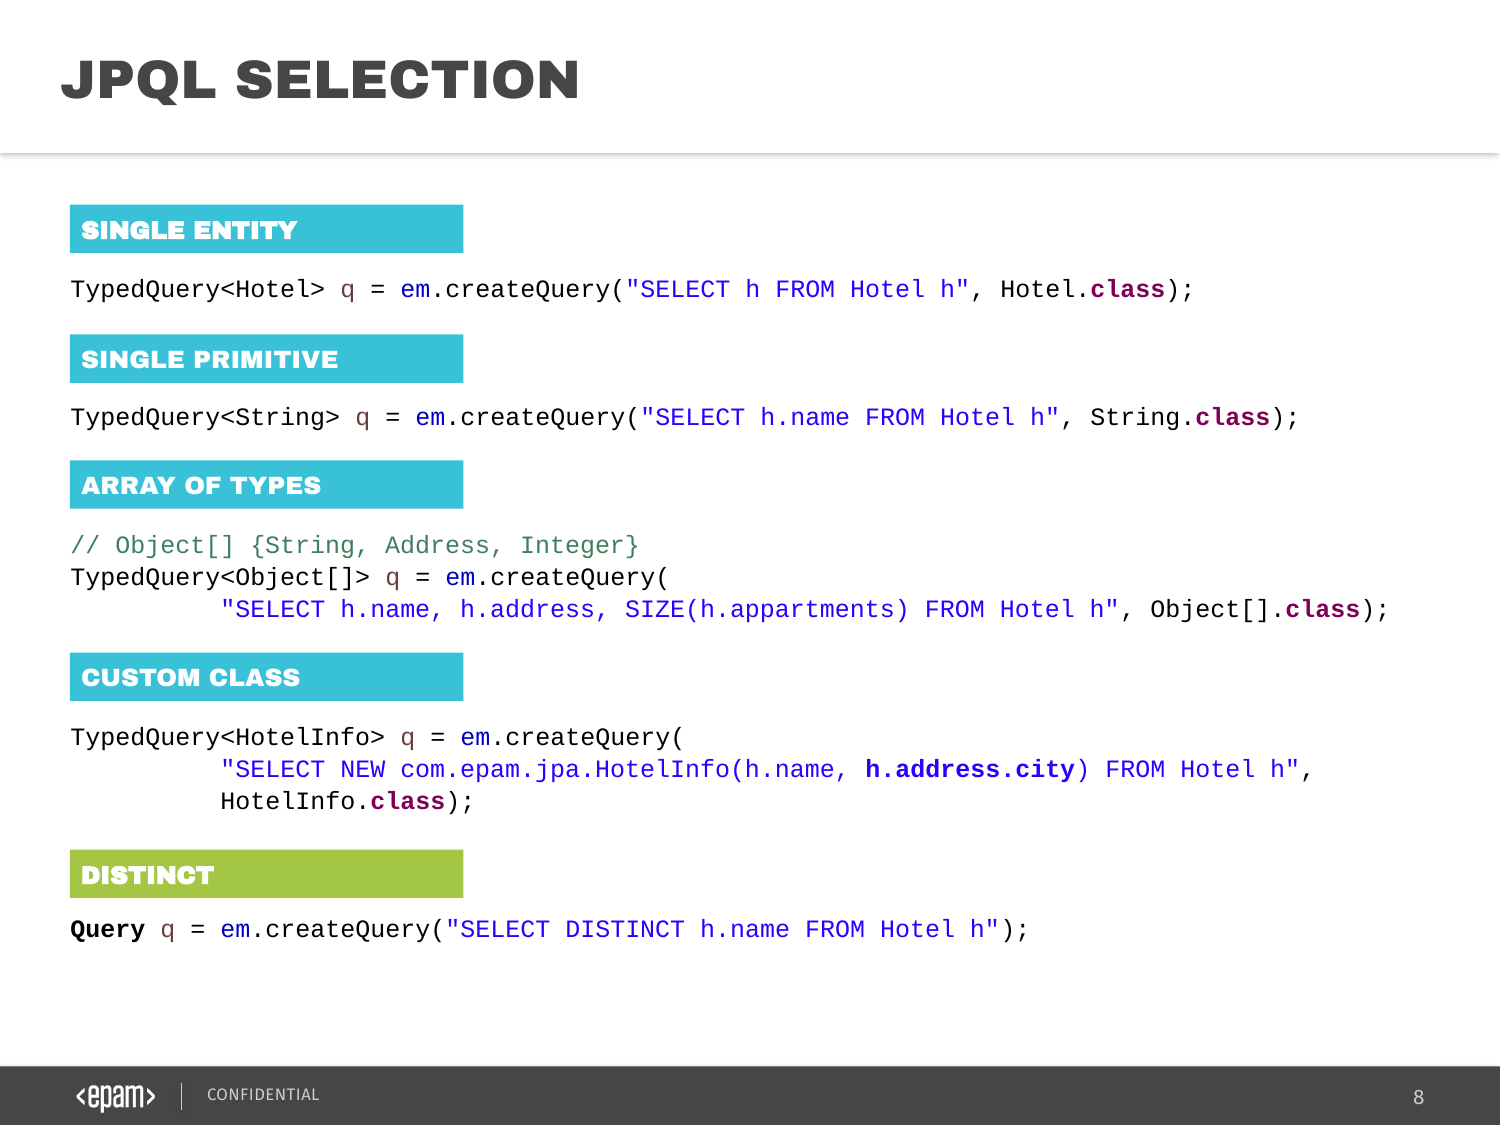

JPQL SELECTION

TypedQuery<Hotel> q = em.createQuery("SELECT h FROM Hotel h", Hotel.class);

TypedQuery<String> q = em.createQuery("SELECT h.name FROM Hotel h", String.class);

// Object[] {String, Address, Integer}
TypedQuery<Object[]> q = em.createQuery(
	"SELECT h.name, h.address, SIZE(h.appartments) FROM Hotel h", Object[].class);

TypedQuery<HotelInfo> q = em.createQuery(
	"SELECT NEW com.epam.jpa.HotelInfo(h.name, h.address.city) FROM Hotel h",
	HotelInfo.class);

Query q = em.createQuery("SELECT DISTINCT h.name FROM Hotel h");
SINGLE ENTITY
SINGLE PRIMITIVE
ARRAY OF TYPES
CUSTOM CLASS
DISTINCT